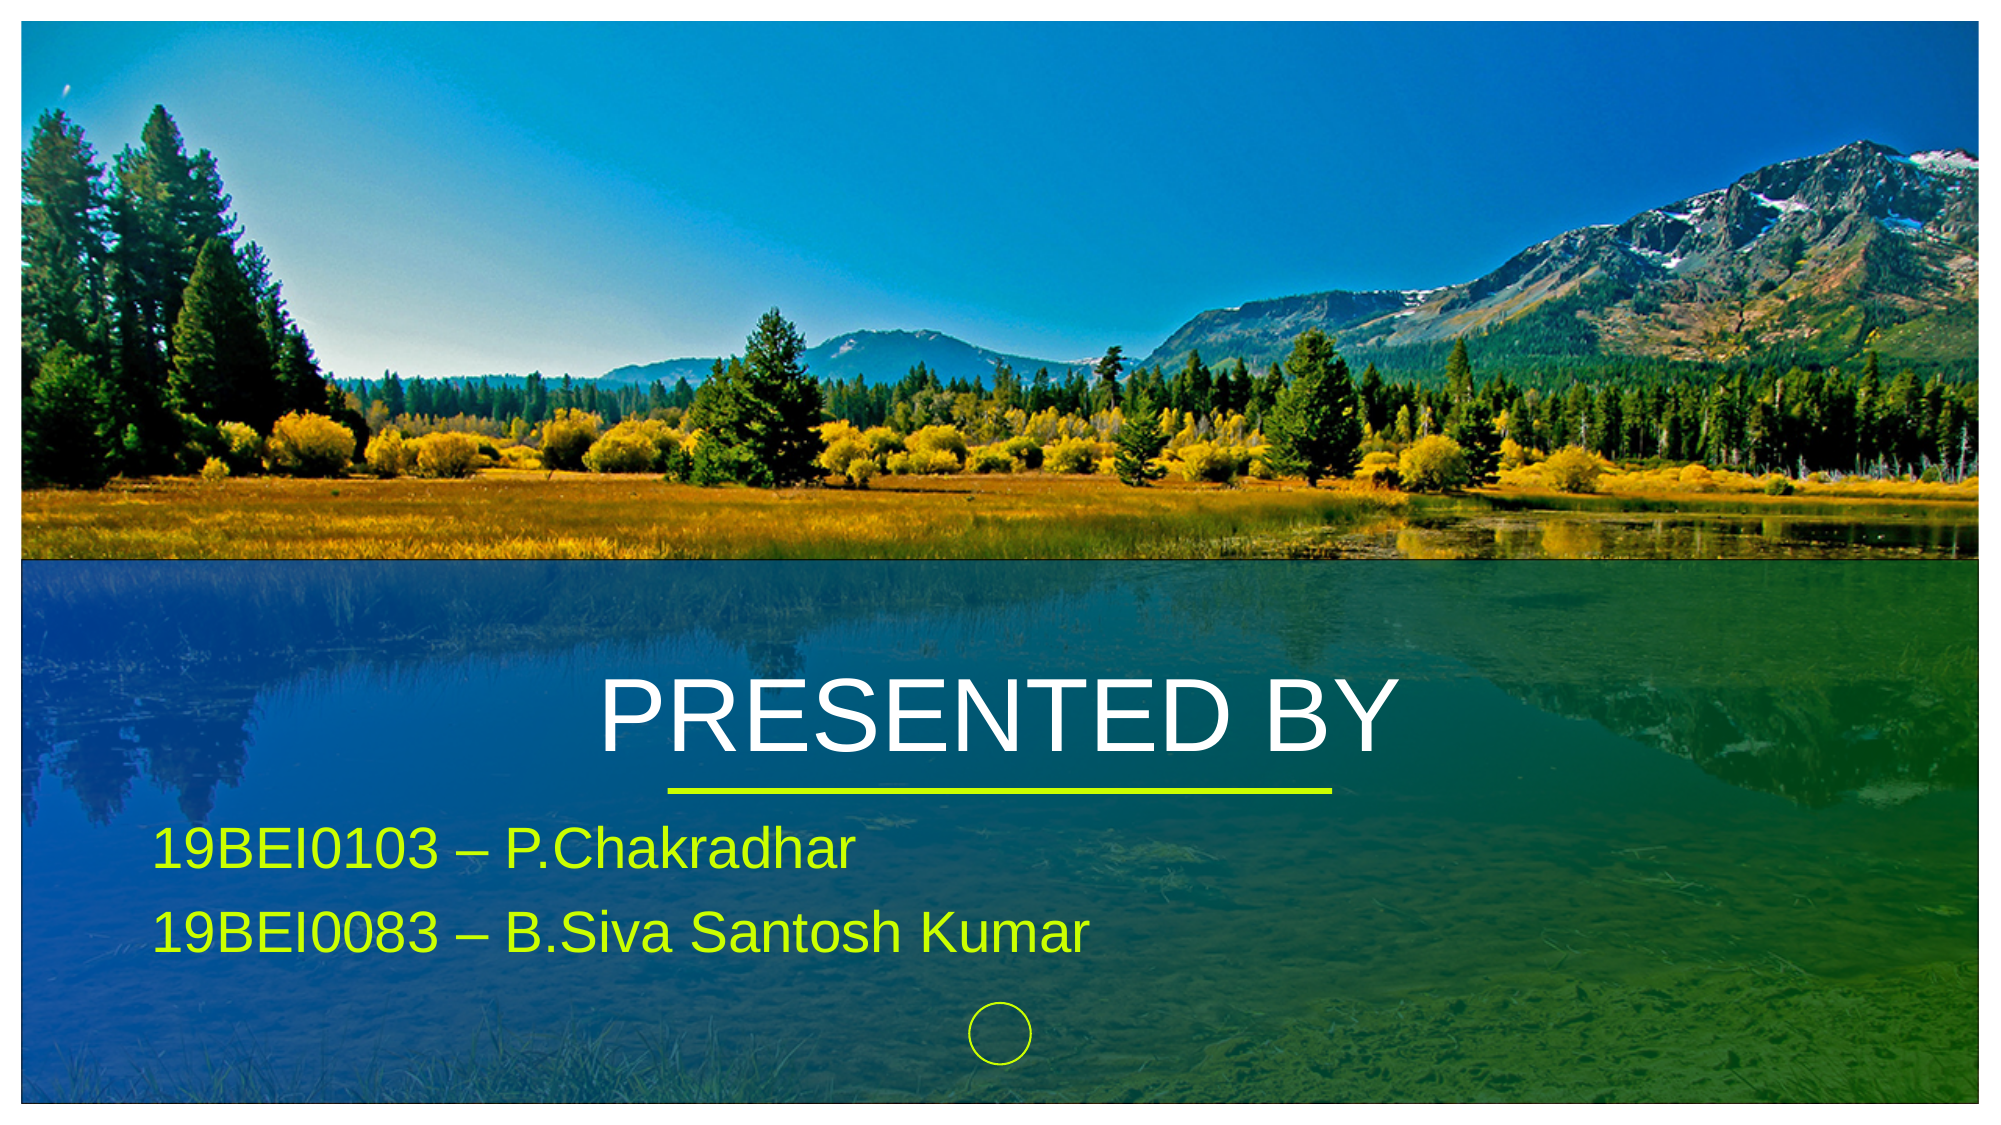

# PRESENTED BY
19BEI0103 – P.Chakradhar
19BEI0083 – B.Siva Santosh Kumar

2